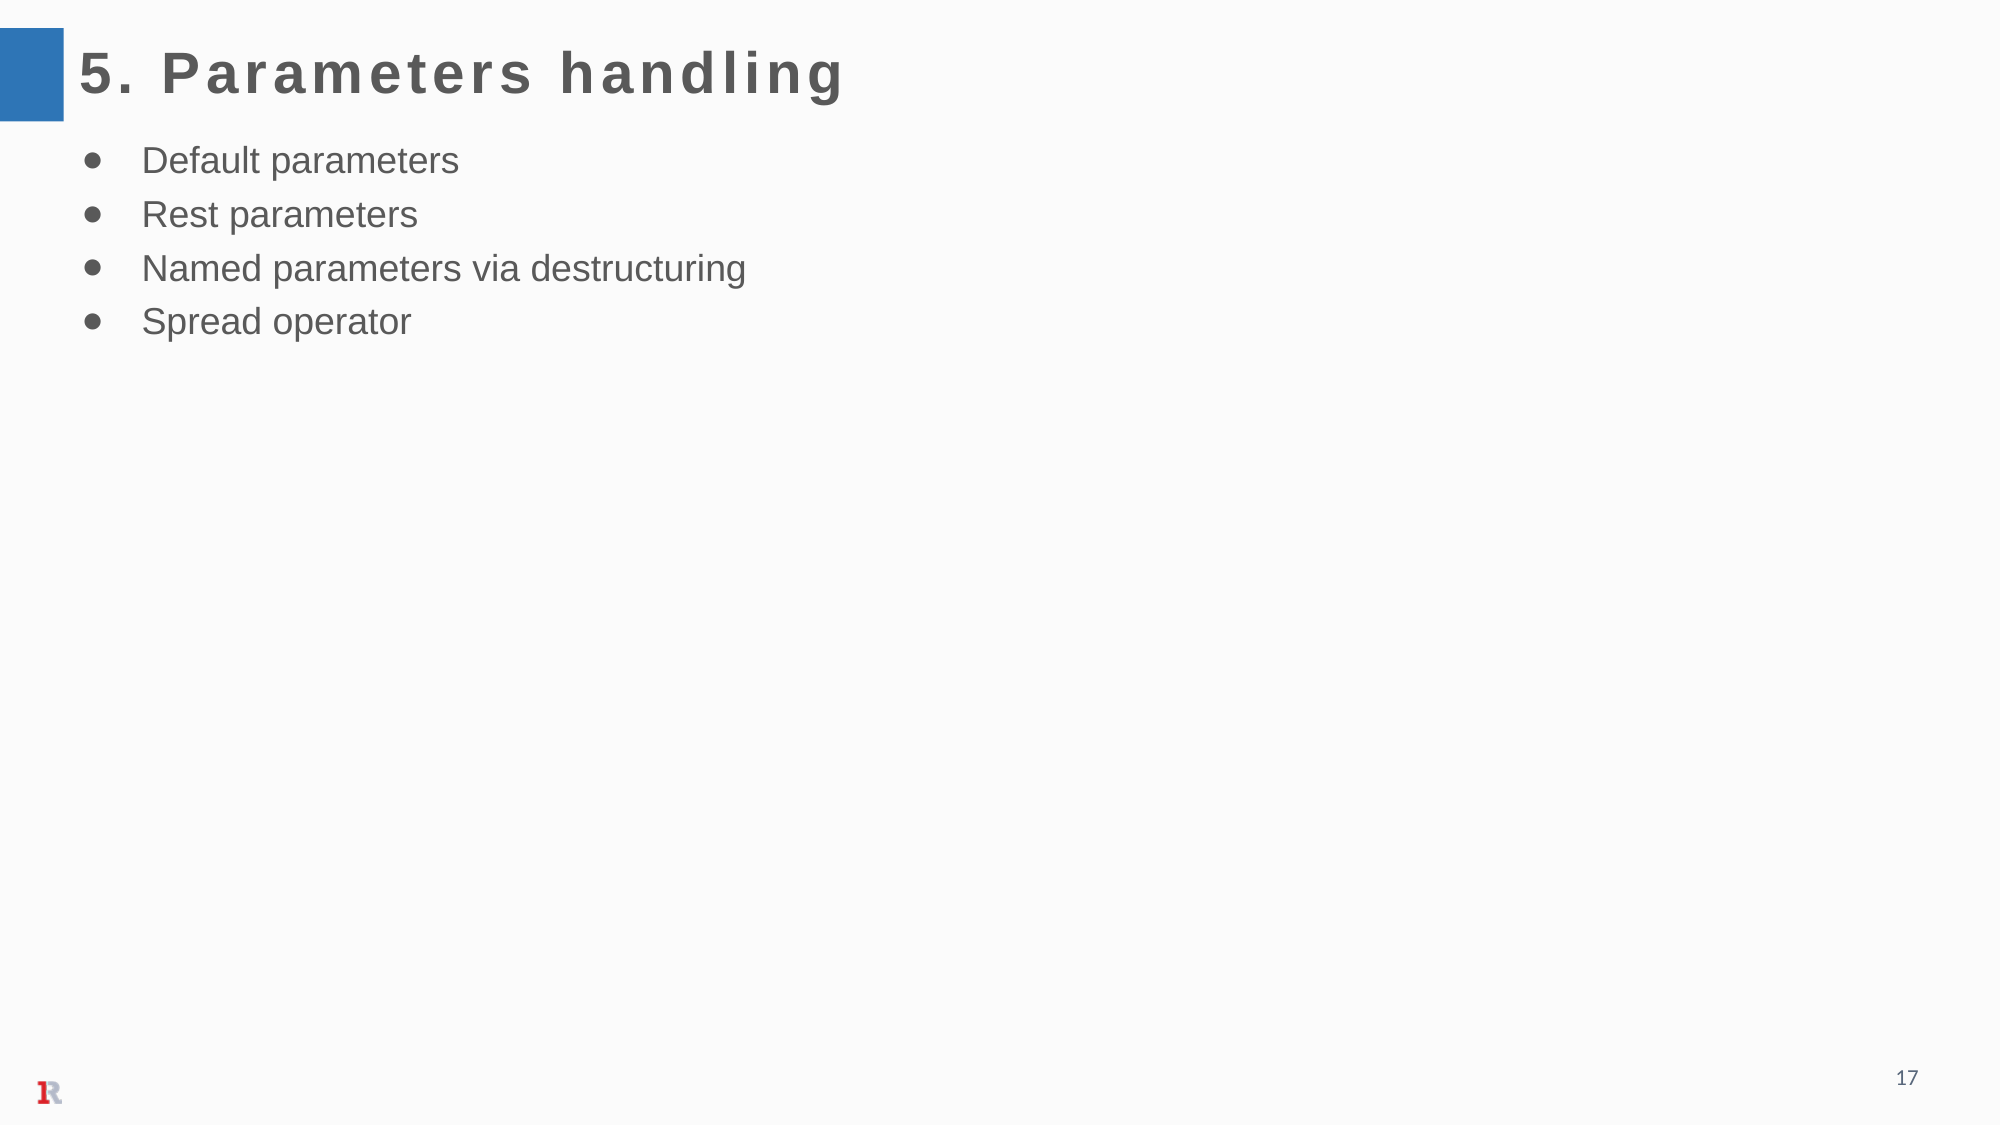

5. Parameters handling
Default parameters
Rest parameters
Named parameters via destructuring
Spread operator